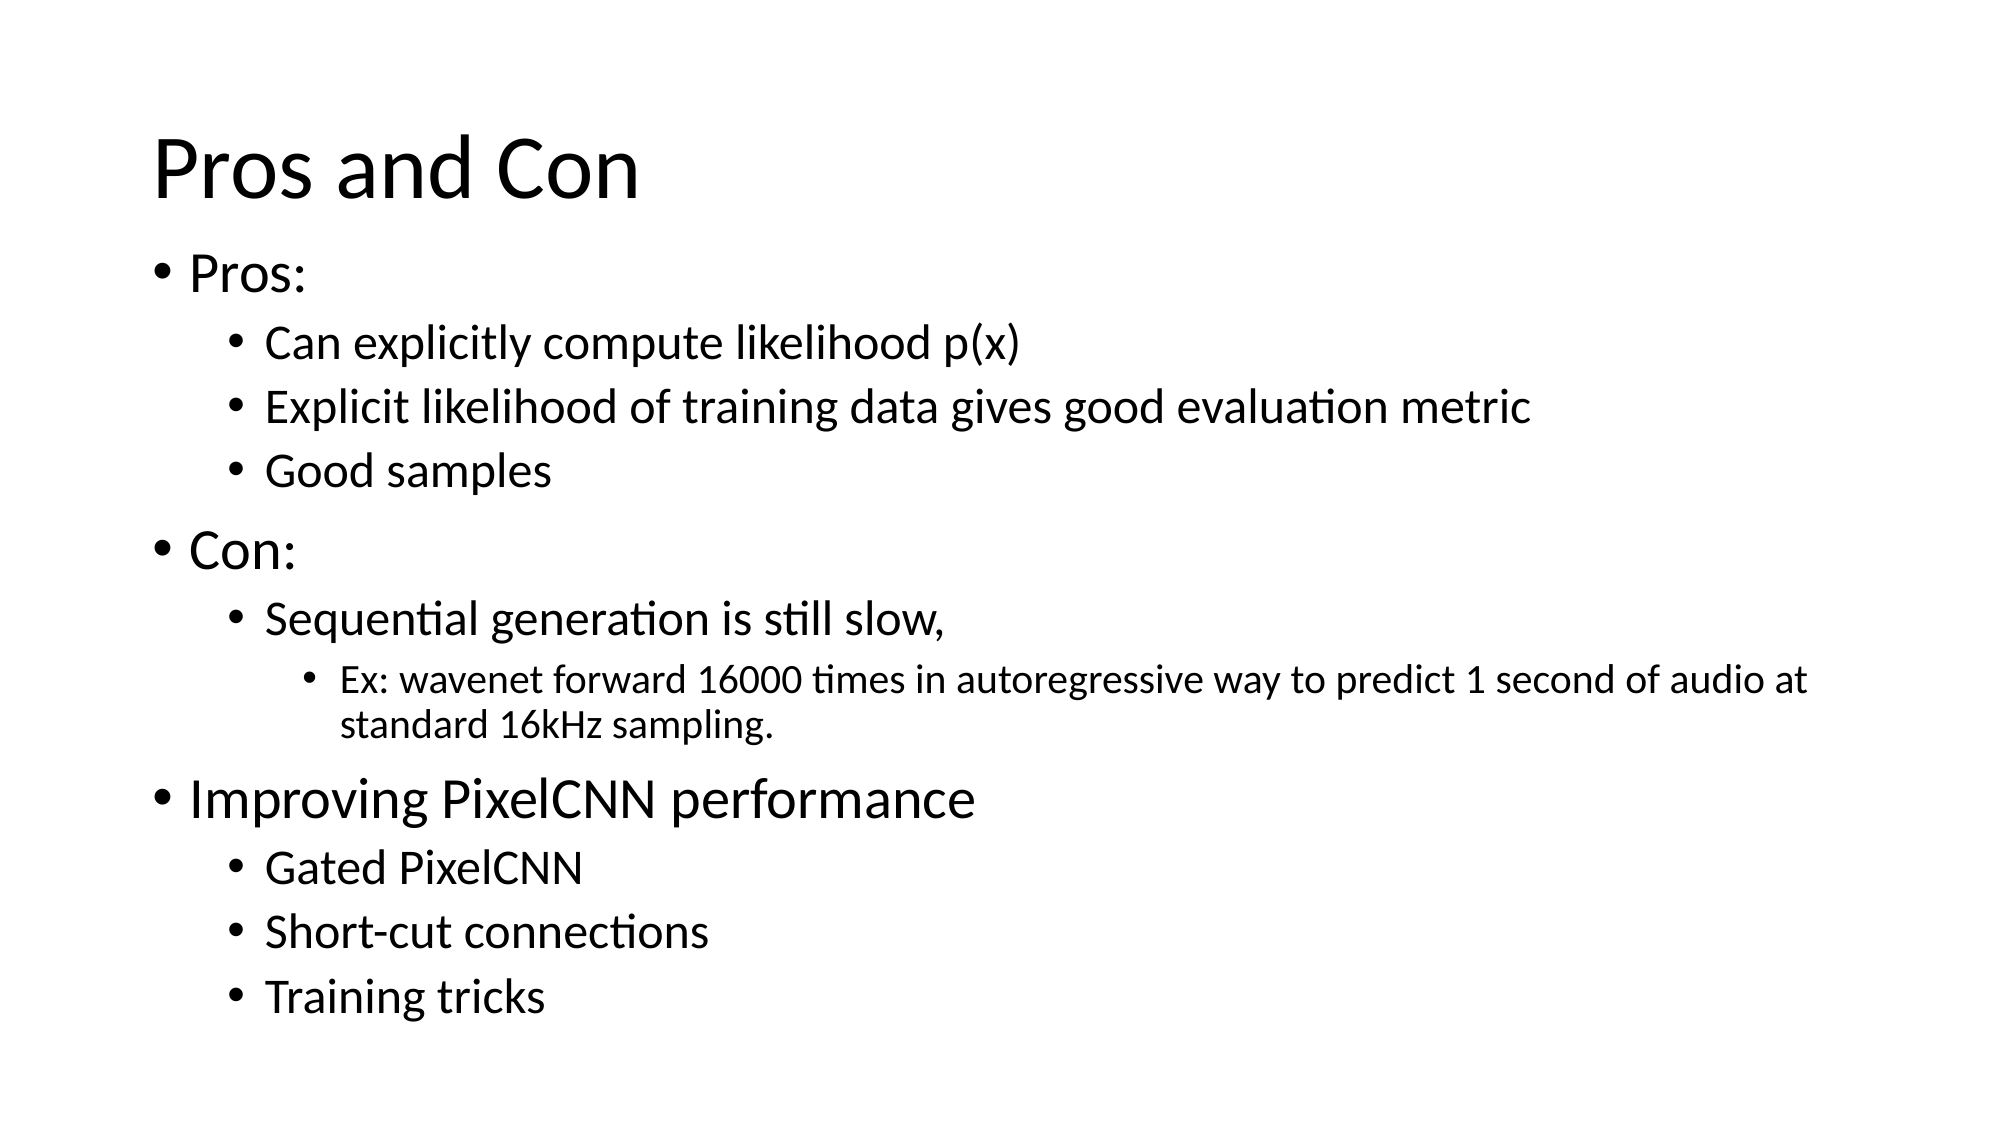

# Pros and Con
Pros:
Can explicitly compute likelihood p(x)
Explicit likelihood of training data gives good evaluation metric
Good samples
Con:
Sequential generation is still slow,
Ex: wavenet forward 16000 times in autoregressive way to predict 1 second of audio at standard 16kHz sampling.
Improving PixelCNN performance
Gated PixelCNN
Short-cut connections
Training tricks